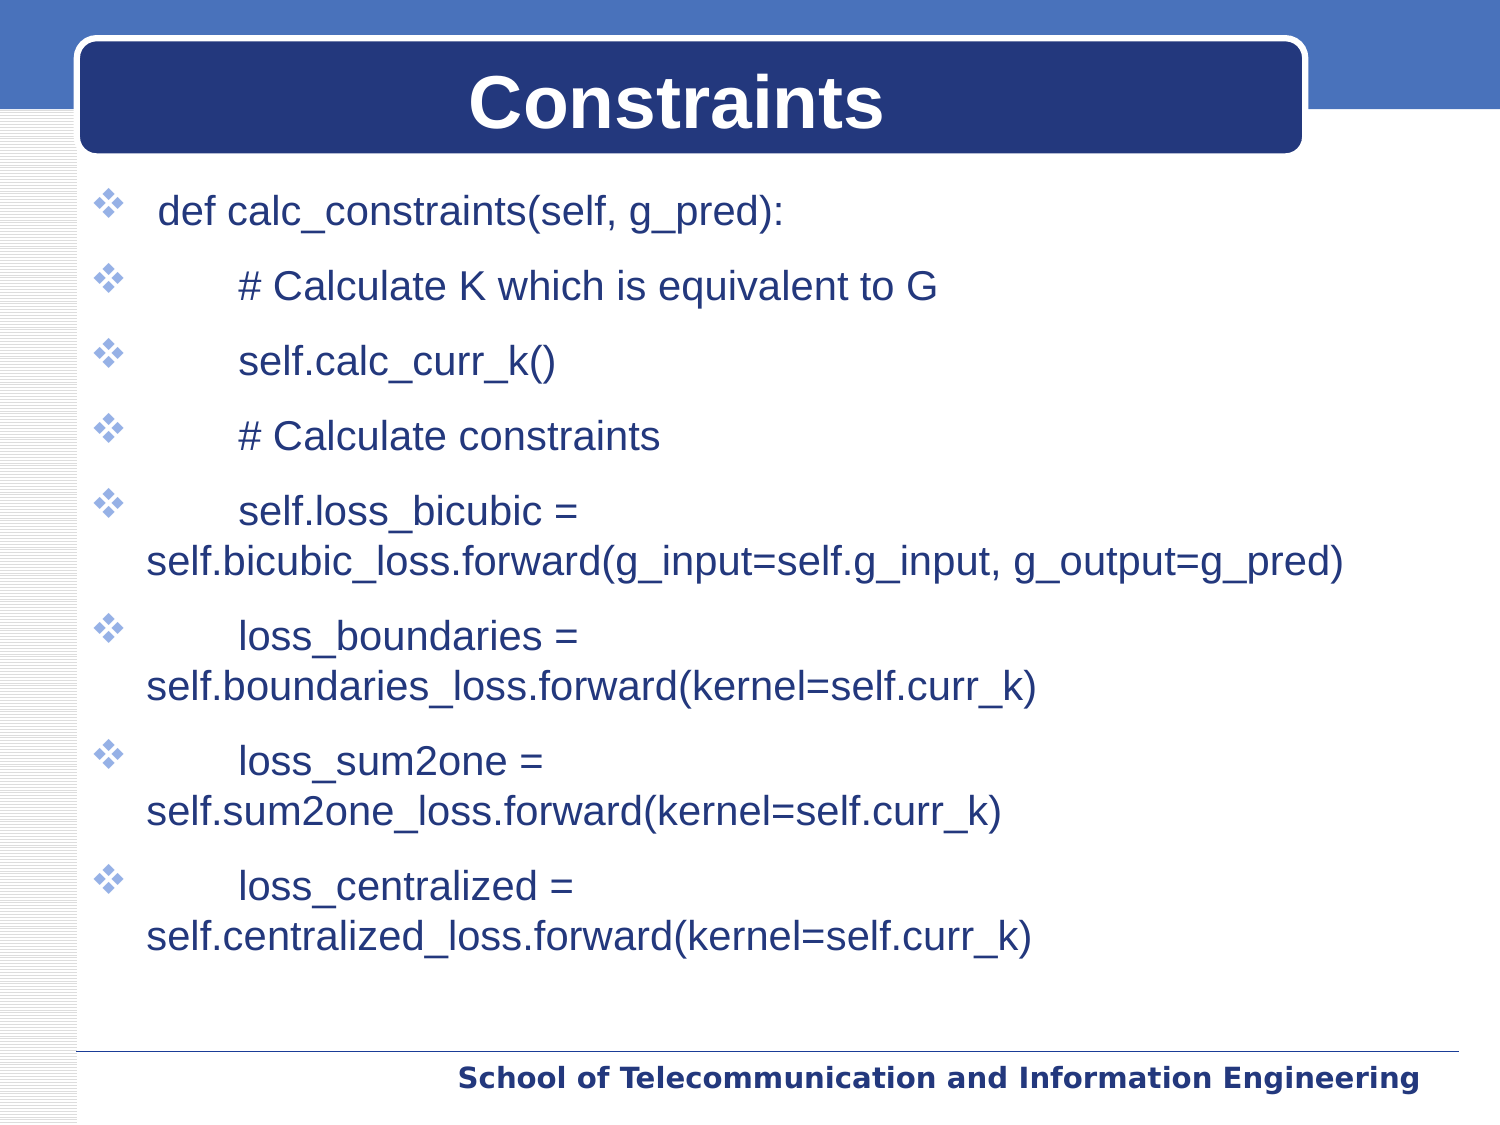

# Constraints
 def calc_constraints(self, g_pred):
        # Calculate K which is equivalent to G
        self.calc_curr_k()
        # Calculate constraints
        self.loss_bicubic = self.bicubic_loss.forward(g_input=self.g_input, g_output=g_pred)
        loss_boundaries = self.boundaries_loss.forward(kernel=self.curr_k)
        loss_sum2one = self.sum2one_loss.forward(kernel=self.curr_k)
        loss_centralized = self.centralized_loss.forward(kernel=self.curr_k)